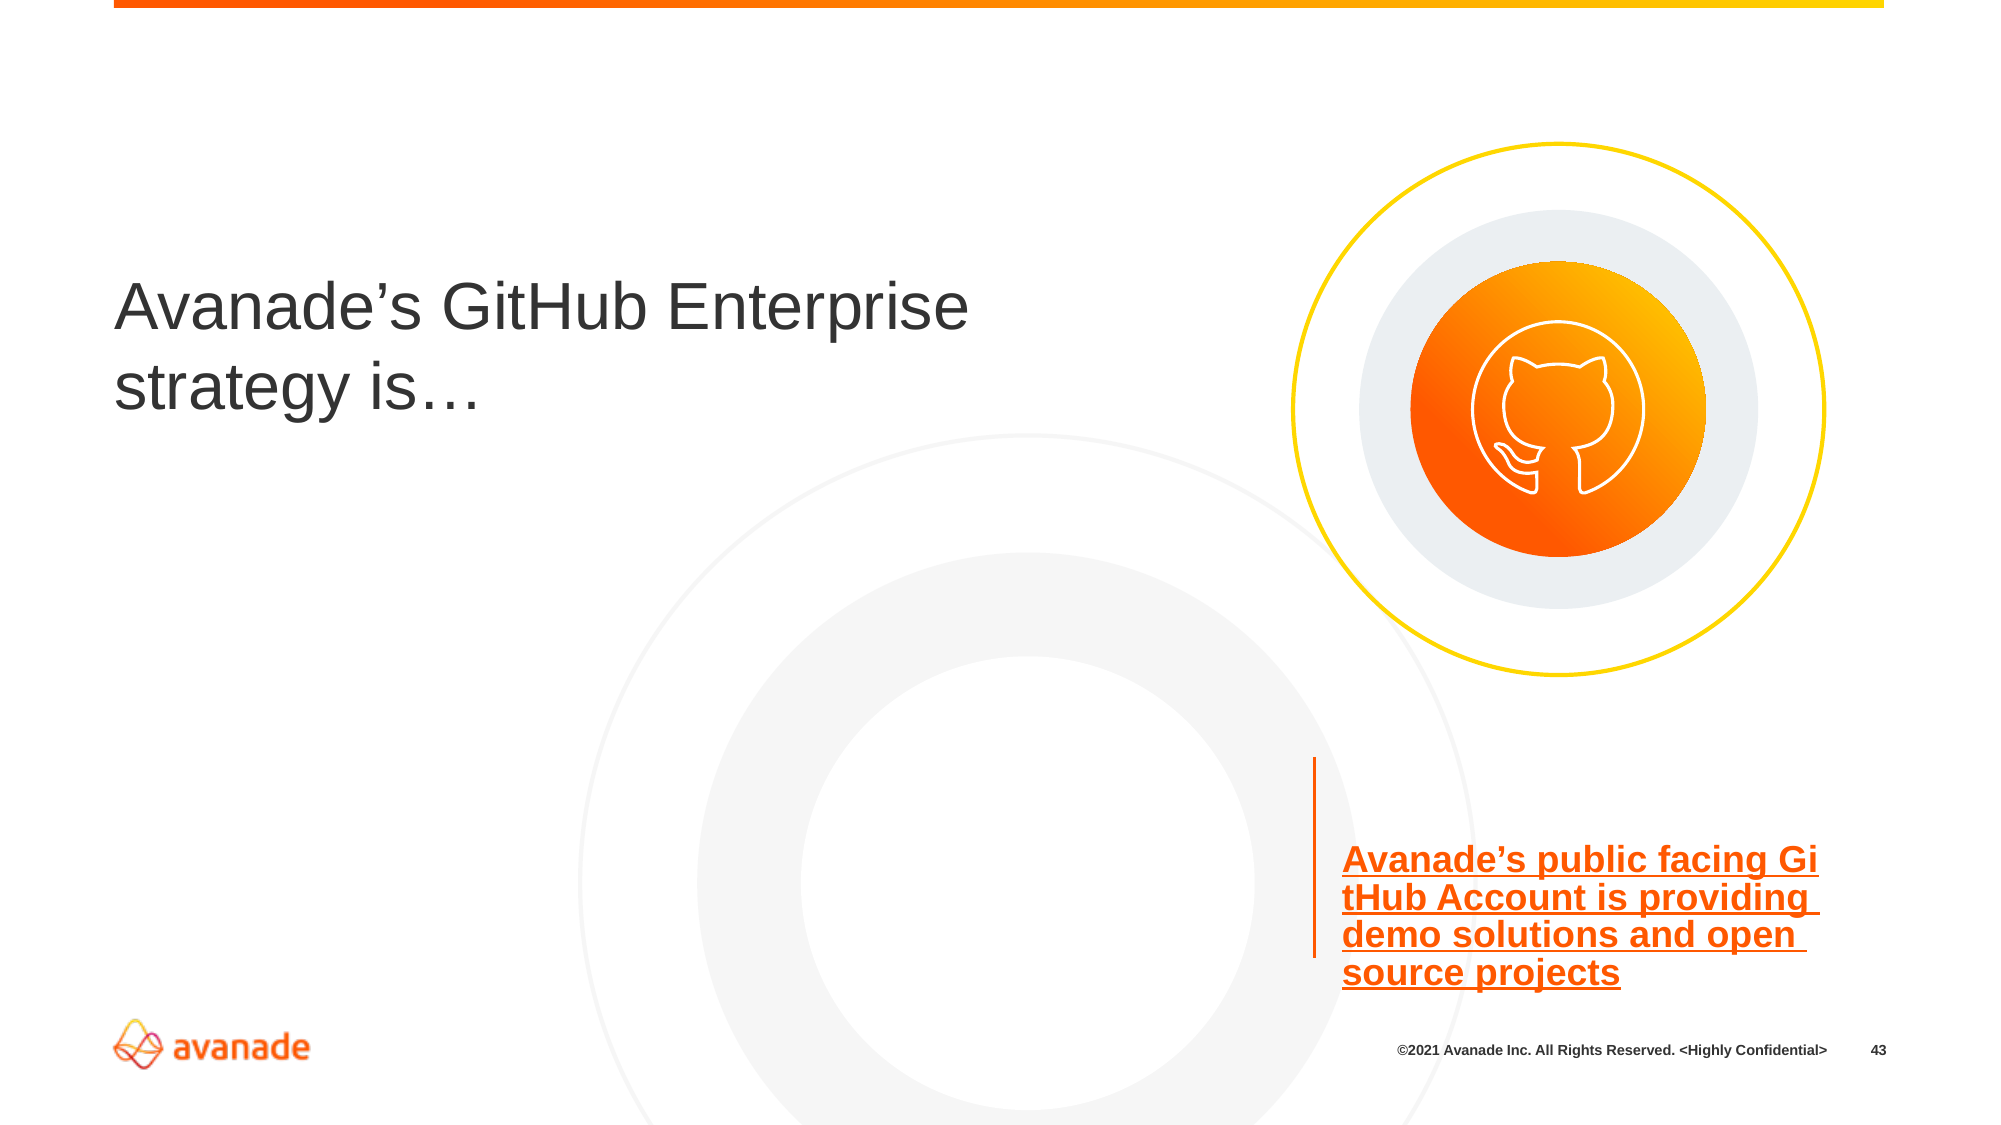

Avanade’s GitHub Enterprise strategy is…

Avanade’s public facing GitHub Account is providing demo solutions and open source projects